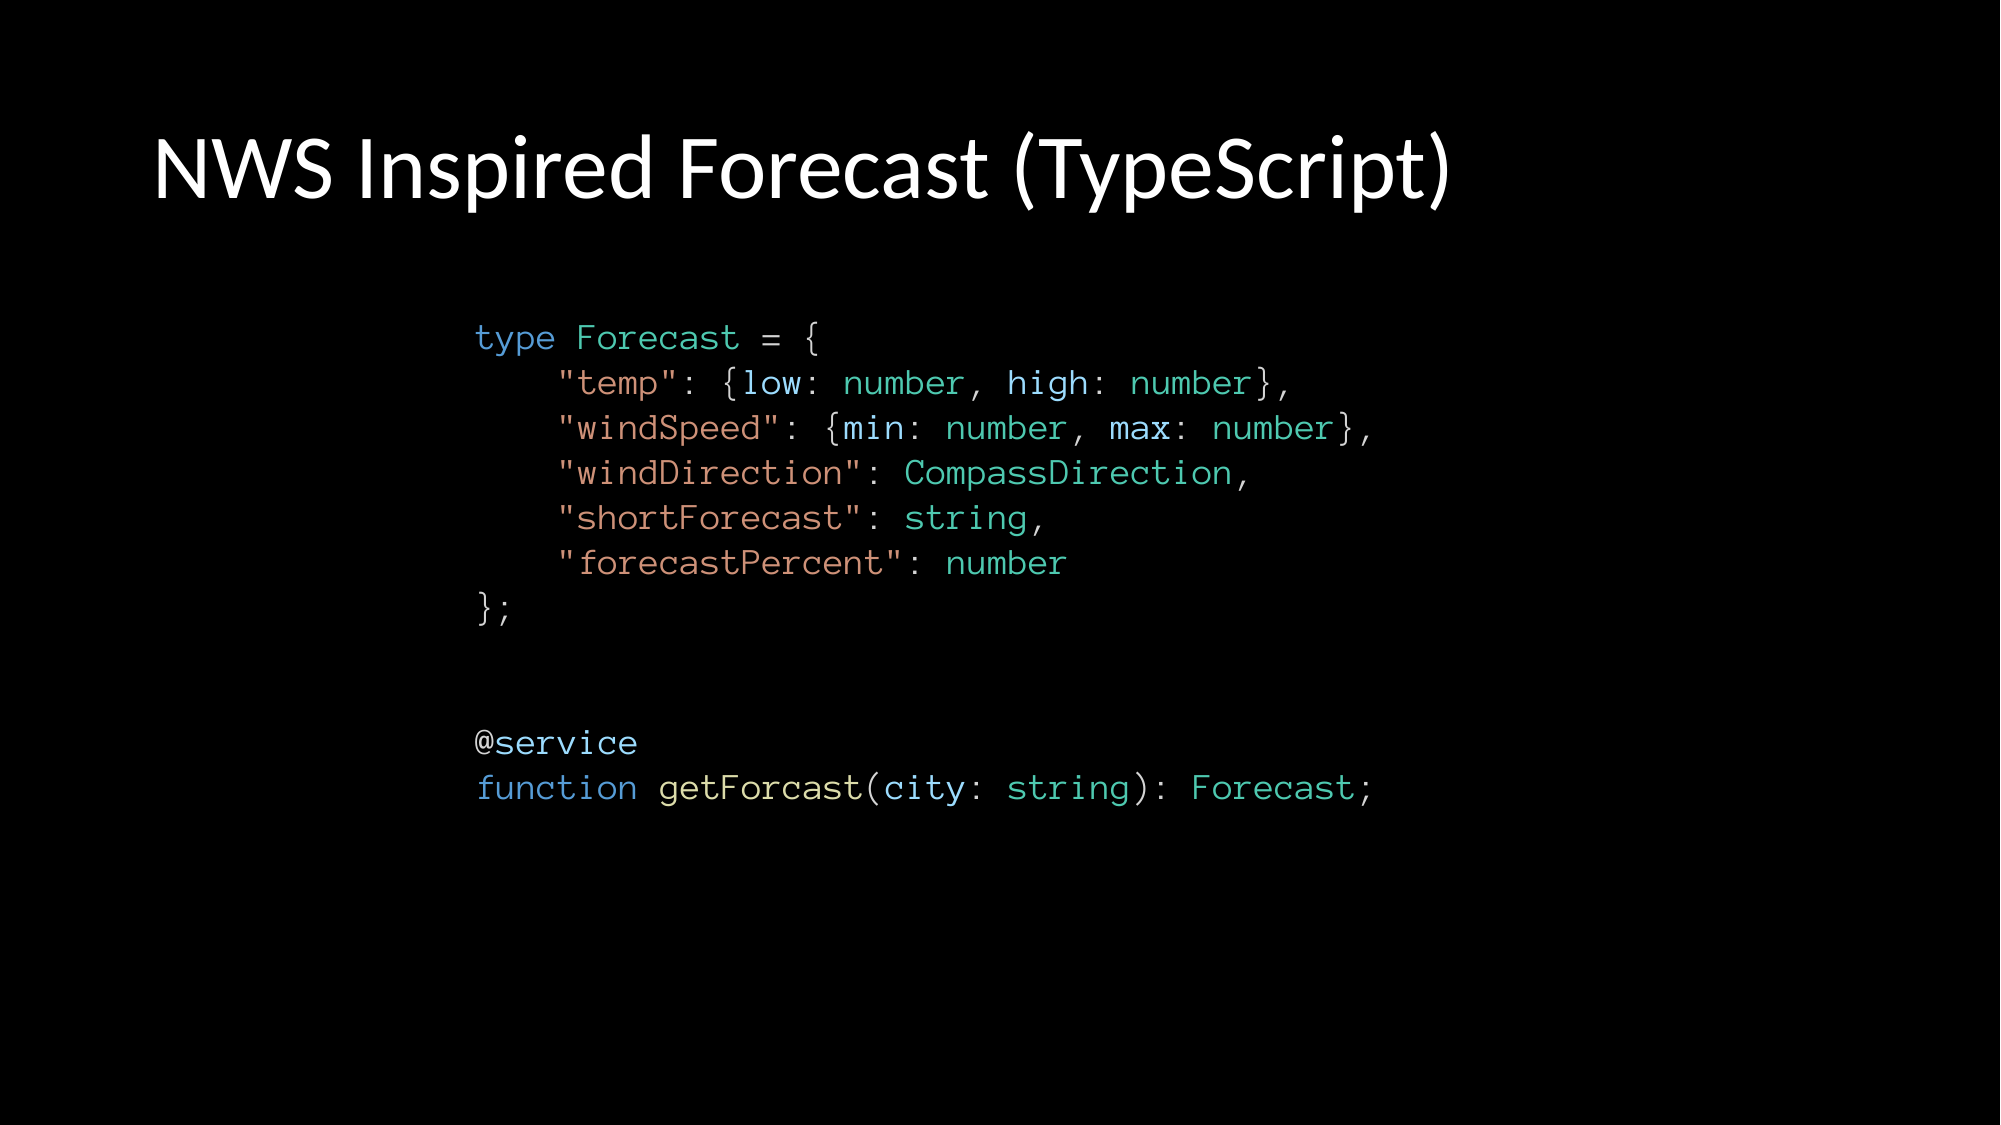

# NWS Inspired Forecast (TypeScript)
type Forecast = {
    "temp": {low: number, high: number},
    "windSpeed": {min: number, max: number},
    "windDirection": CompassDirection,
    "shortForecast": string,
    "forecastPercent": number
};

@service
function getForcast(city: string): Forecast;